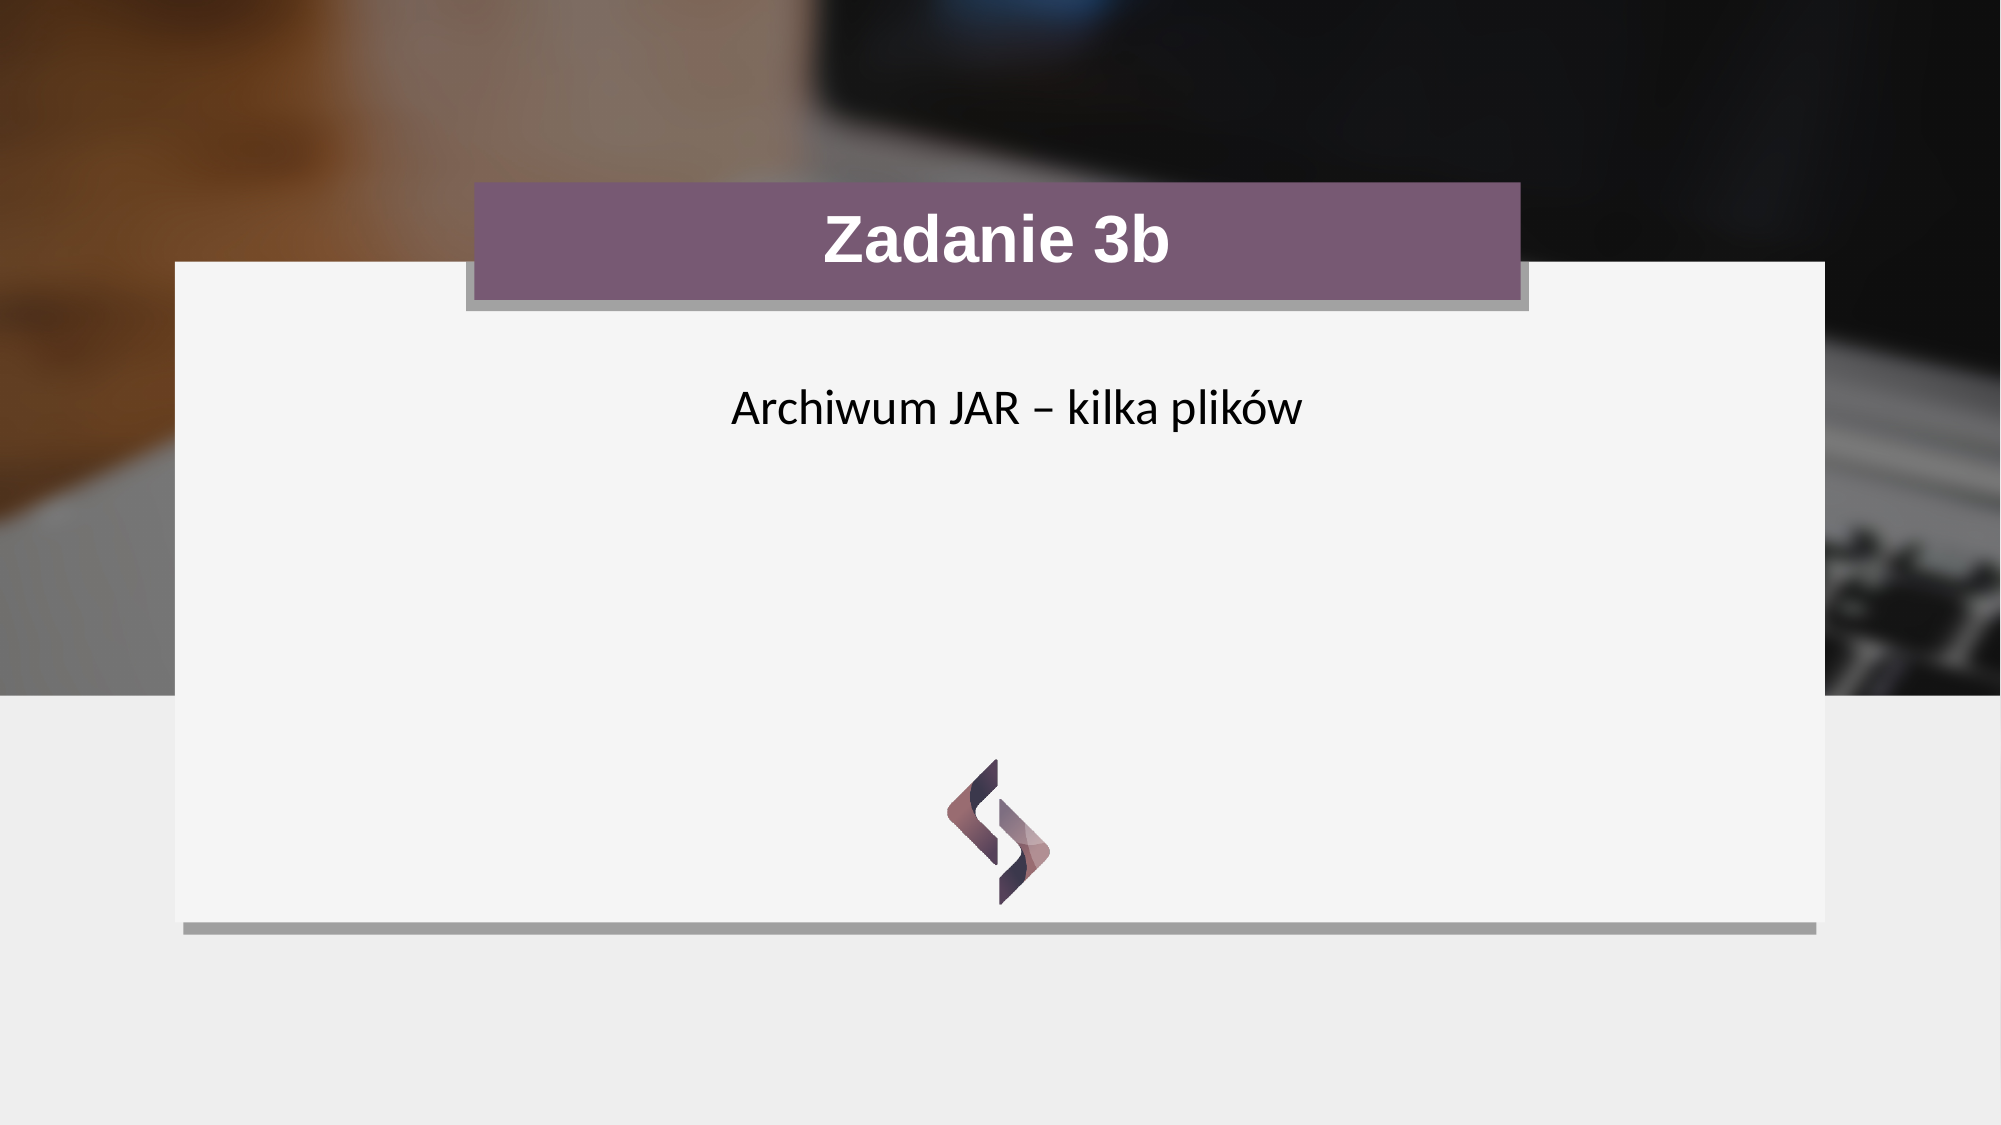

# Zadanie 3b

Archiwum JAR – kilka plików